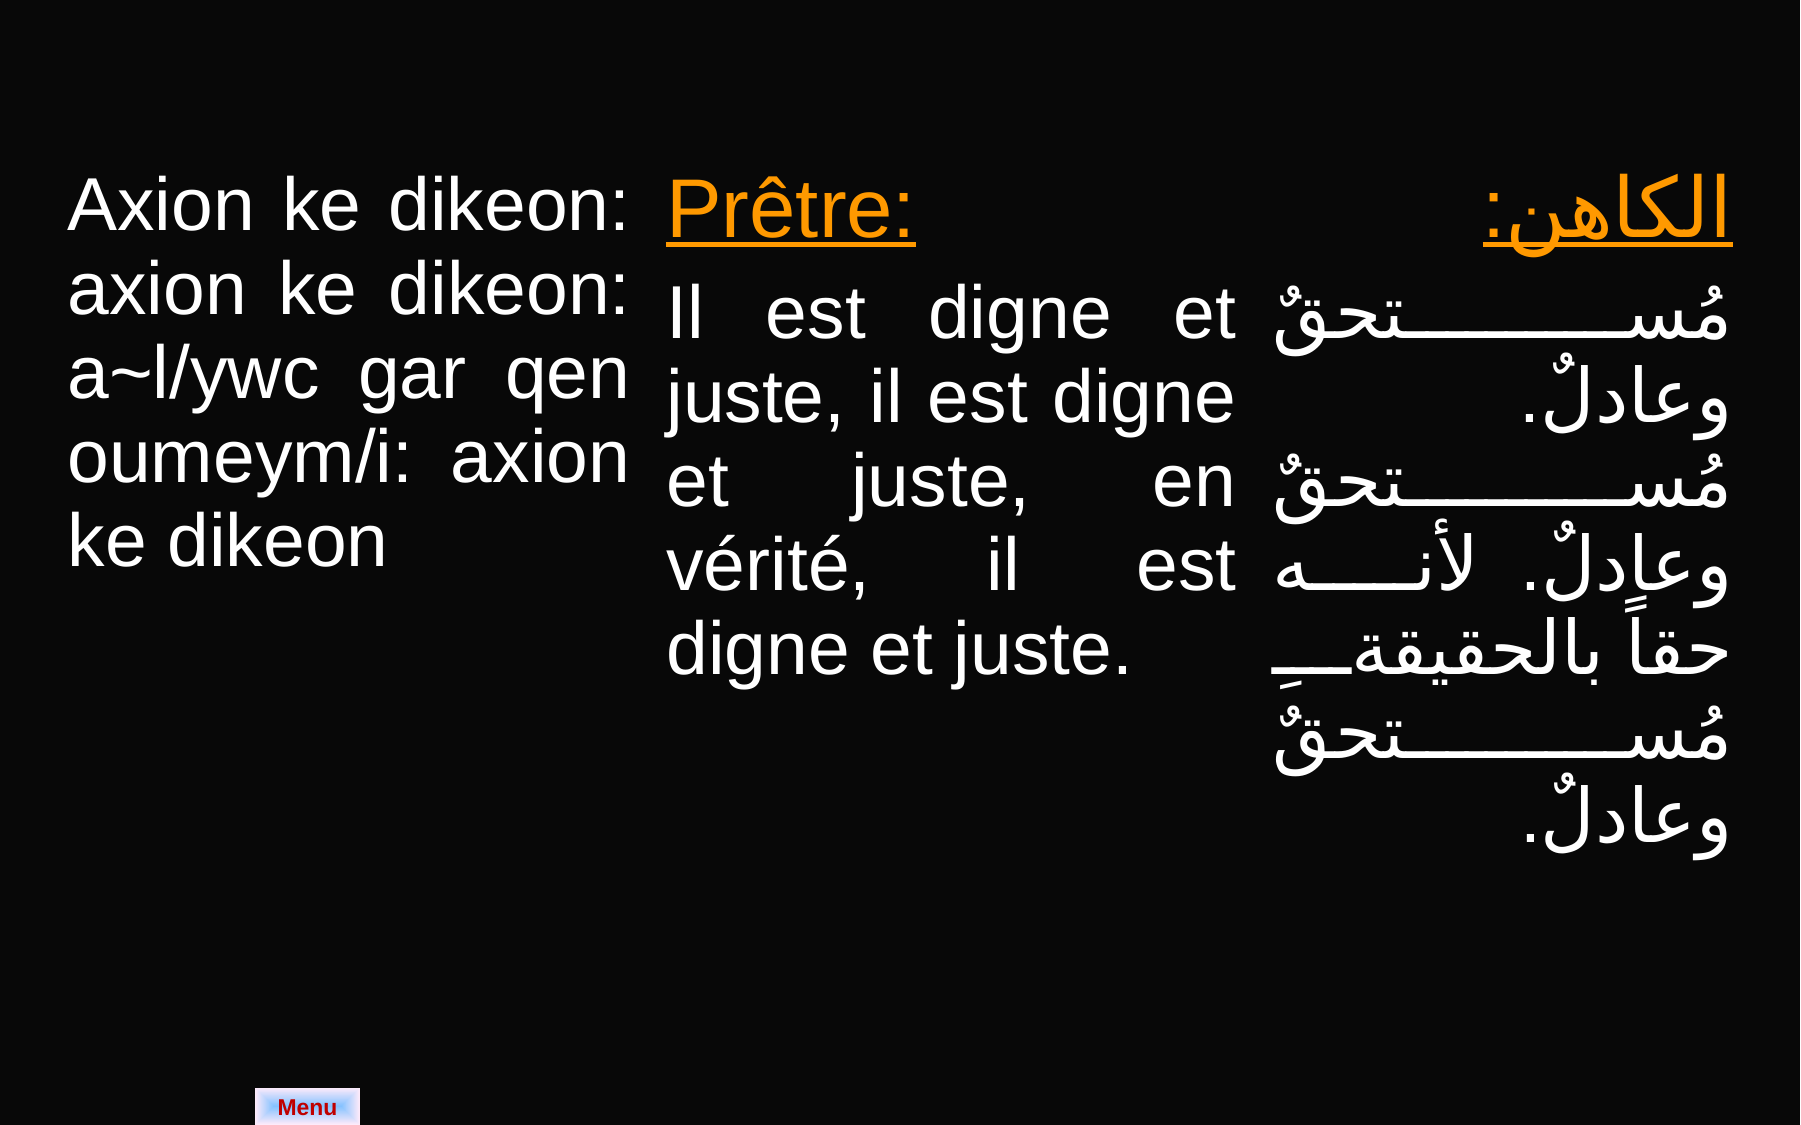

| Axion ke dikeon: axion ke dikeon: a~l/ywc gar qen oumeym/i: axion ke dikeon | Prêtre: Il est digne et juste, il est digne et juste, en vérité, il est digne et juste. | الكاهن: مُستحقٌ وعادلٌ. مُستحقٌ وعادلٌ. لأنه حقاً بالحقيقةِ مُستحقٌ وعادلٌ. |
| --- | --- | --- |

Menu